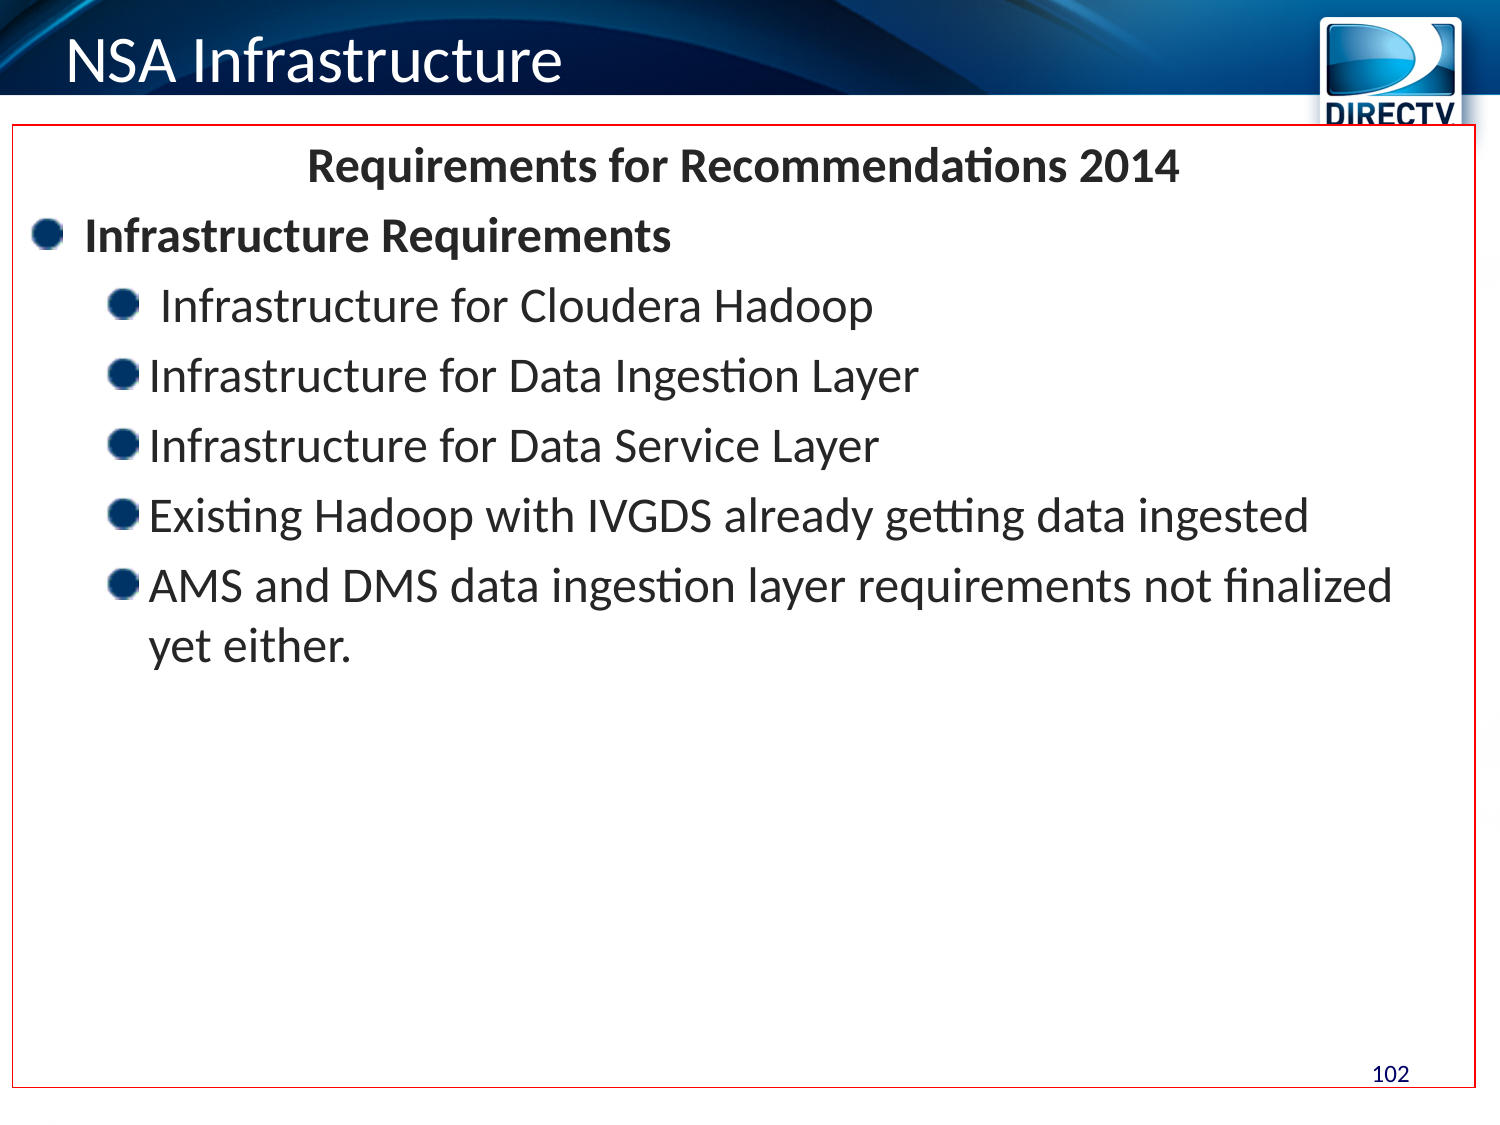

# NSA Infrastructure
Requirements for Recommendations 2014
Infrastructure Requirements
 Infrastructure for Cloudera Hadoop
Infrastructure for Data Ingestion Layer
Infrastructure for Data Service Layer
Existing Hadoop with IVGDS already getting data ingested
AMS and DMS data ingestion layer requirements not finalized yet either.

102